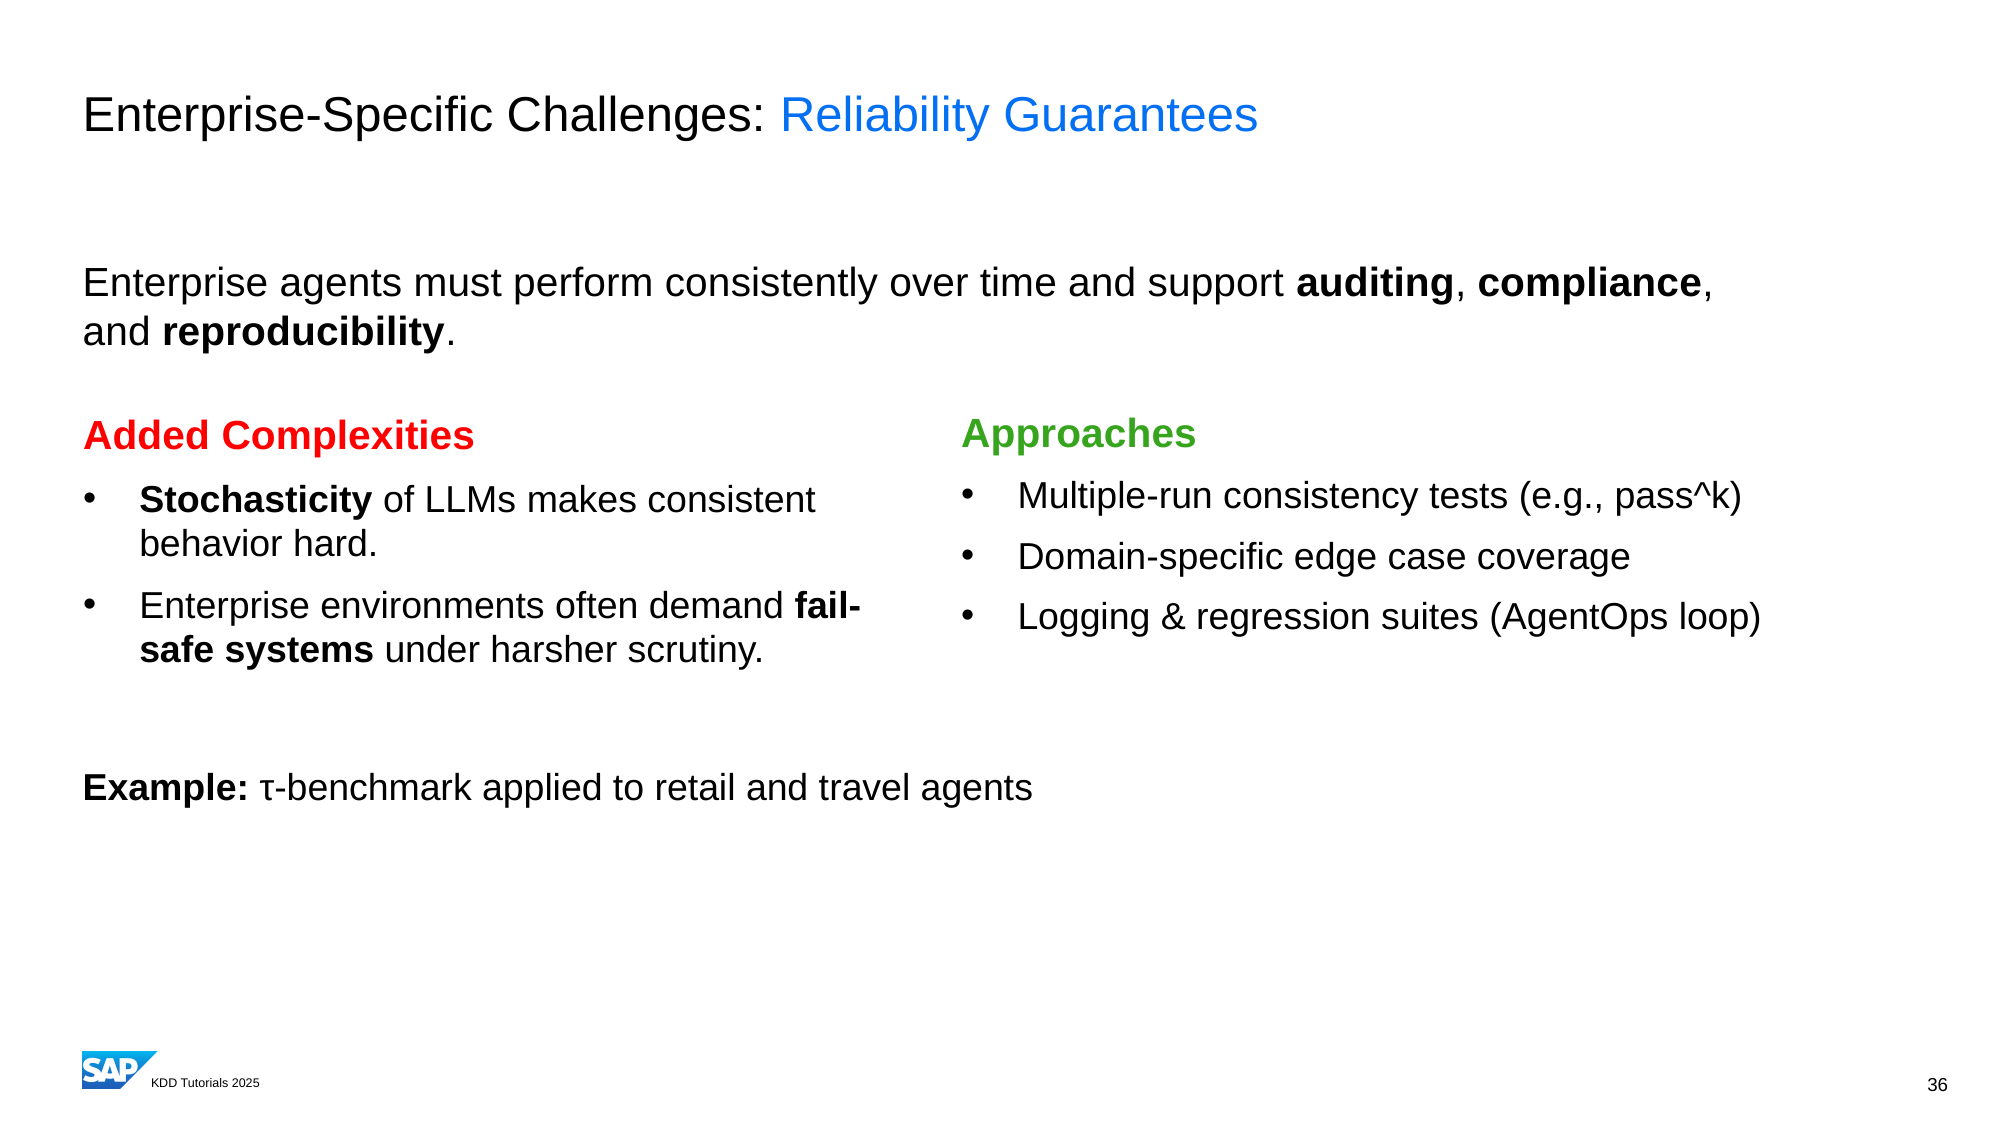

# Enterprise-Specific Challenges: Reliability Guarantees
Enterprise agents must perform consistently over time and support auditing, compliance,
and reproducibility.

Example: τ-benchmark applied to retail and travel agents

Added Complexities​
Stochasticity of LLMs makes consistent behavior hard.​
Enterprise environments often demand fail-safe systems under harsher scrutiny.​
​

Approaches​​
Multiple-run consistency tests (e.g., pass^k) ​​
Domain-specific edge case coverage ​​
Logging & regression suites (AgentOps loop)